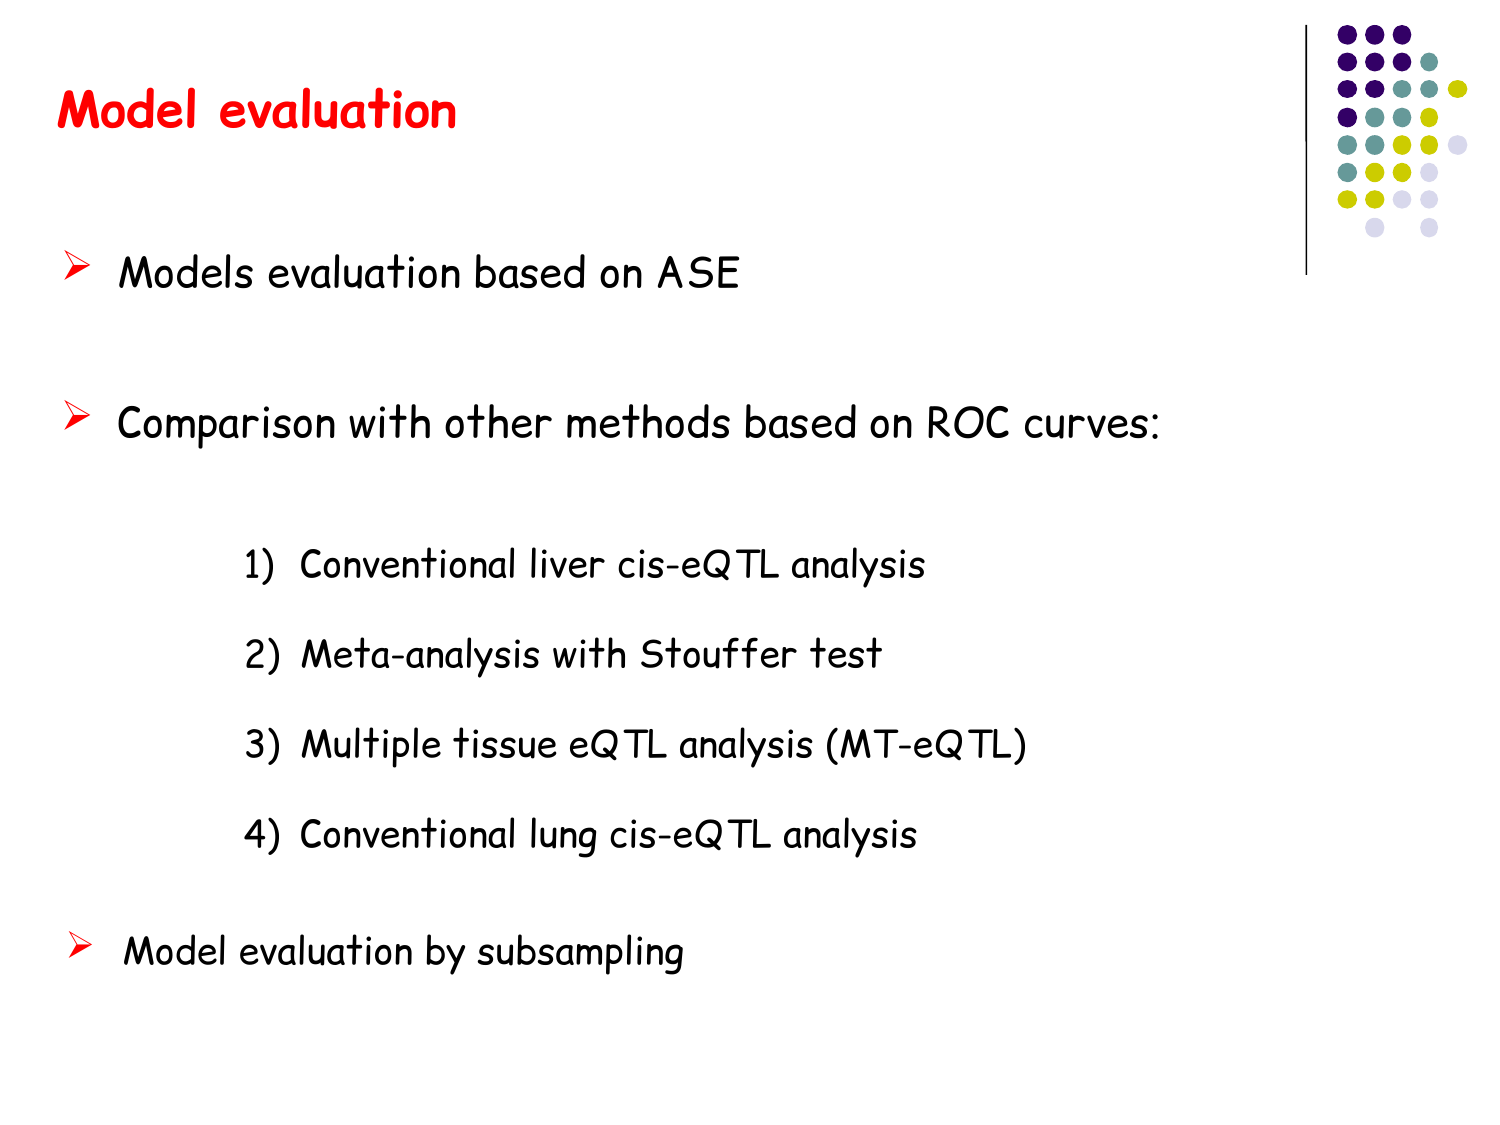

Model evaluation

Models evaluation based on ASE

Comparison with other methods based on ROC curves:
Conventional liver cis-eQTL analysis
Meta-analysis with Stouffer test
Multiple tissue eQTL analysis (MT-eQTL)
Conventional lung cis-eQTL analysis
Model evaluation by subsampling